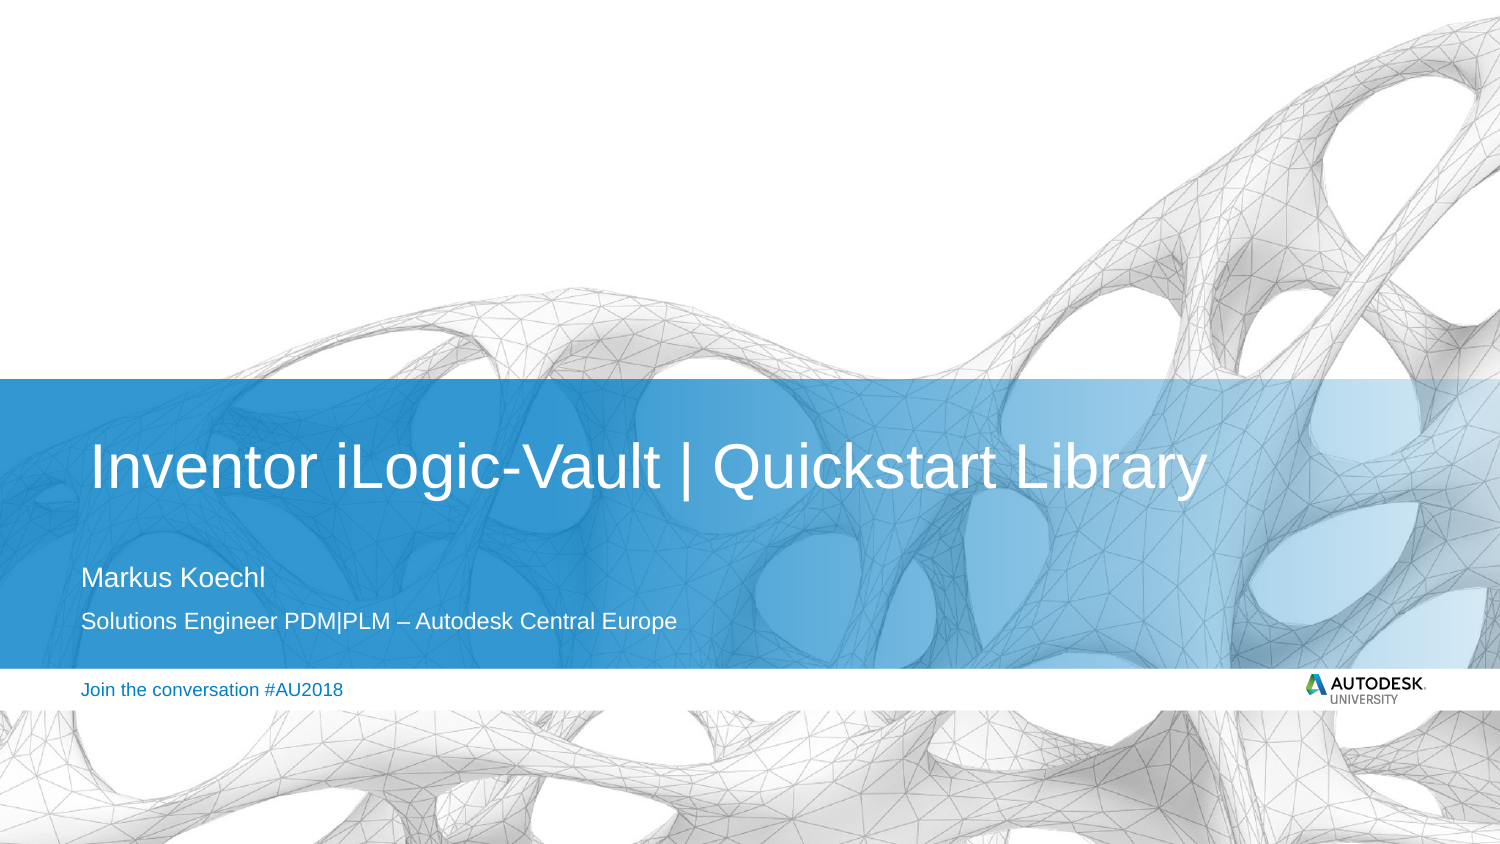

# Inventor iLogic-Vault | Quickstart Library
Markus Koechl
Solutions Engineer PDM|PLM – Autodesk Central Europe